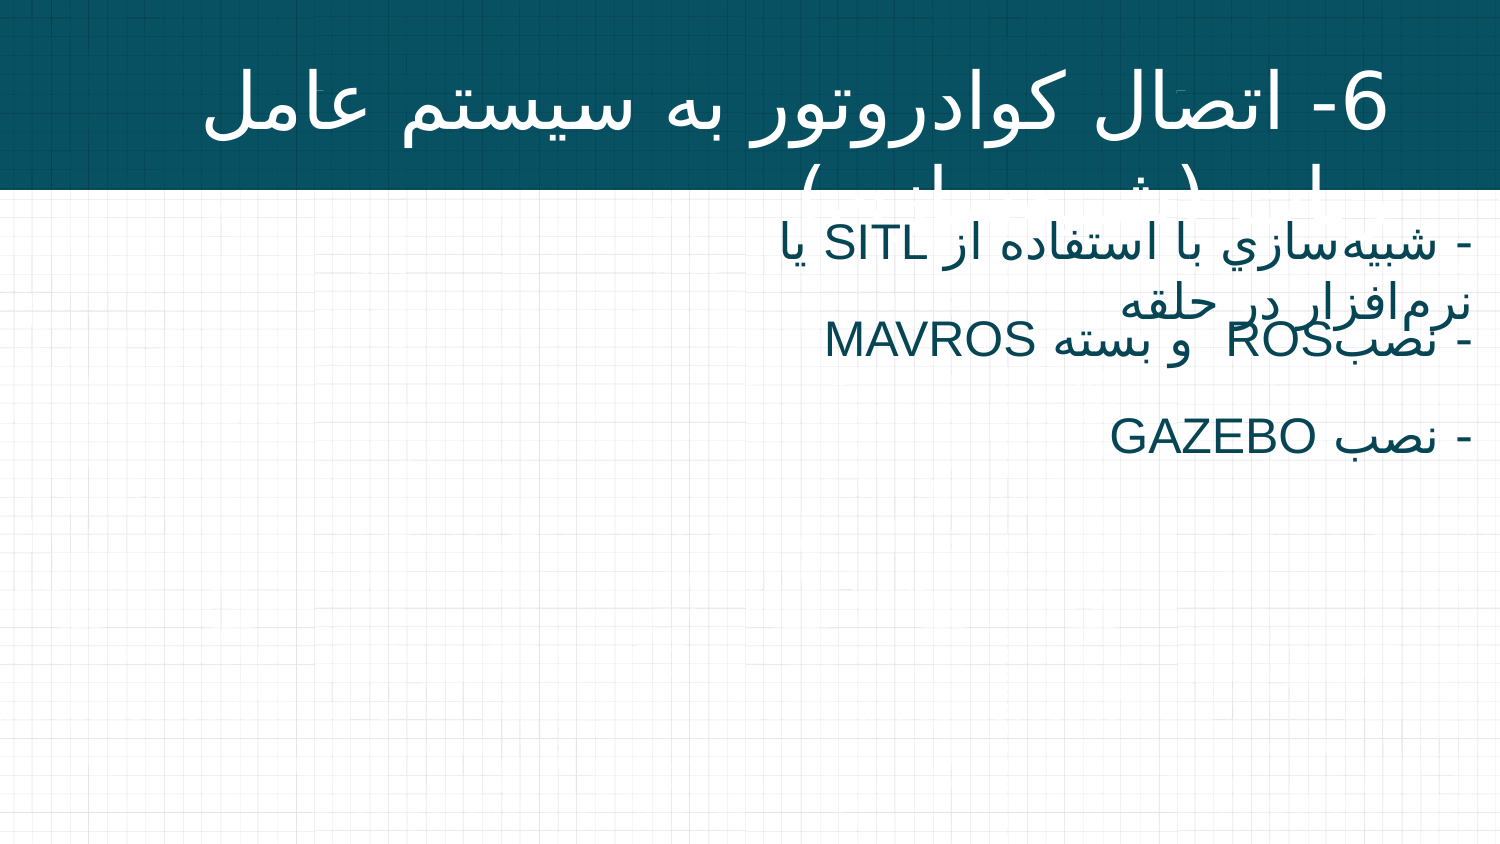

# 6- اتصال كوادروتور به سيستم عامل ربات (شبيه‌سازي)
- شبيه‌سازي با استفاده از SITL يا نرم‌افزار در حلقه
- نصبROS  و بسته MAVROS
- نصب GAZEBO